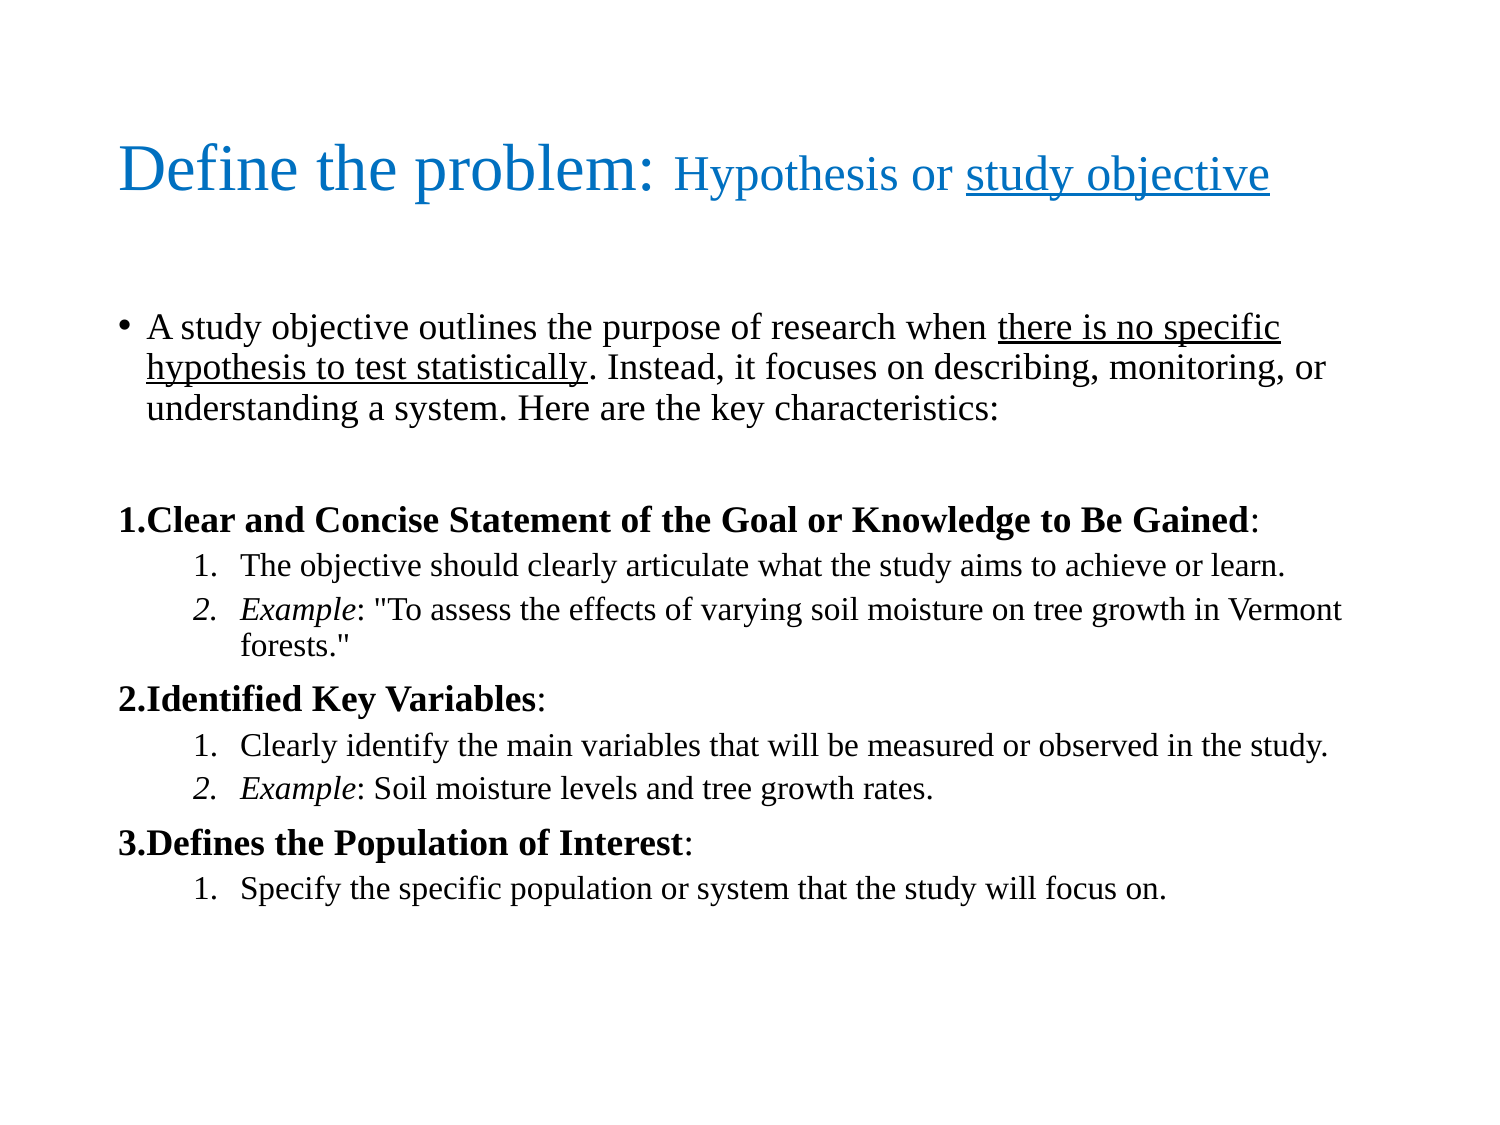

# Define the problem: Hypothesis or study objective
A study objective outlines the purpose of research when there is no specific hypothesis to test statistically. Instead, it focuses on describing, monitoring, or understanding a system. Here are the key characteristics:

Clear and Concise Statement of the Goal or Knowledge to Be Gained:
The objective should clearly articulate what the study aims to achieve or learn.
Example: "To assess the effects of varying soil moisture on tree growth in Vermont forests."
Identified Key Variables:
Clearly identify the main variables that will be measured or observed in the study.
Example: Soil moisture levels and tree growth rates.
Defines the Population of Interest:
Specify the specific population or system that the study will focus on.